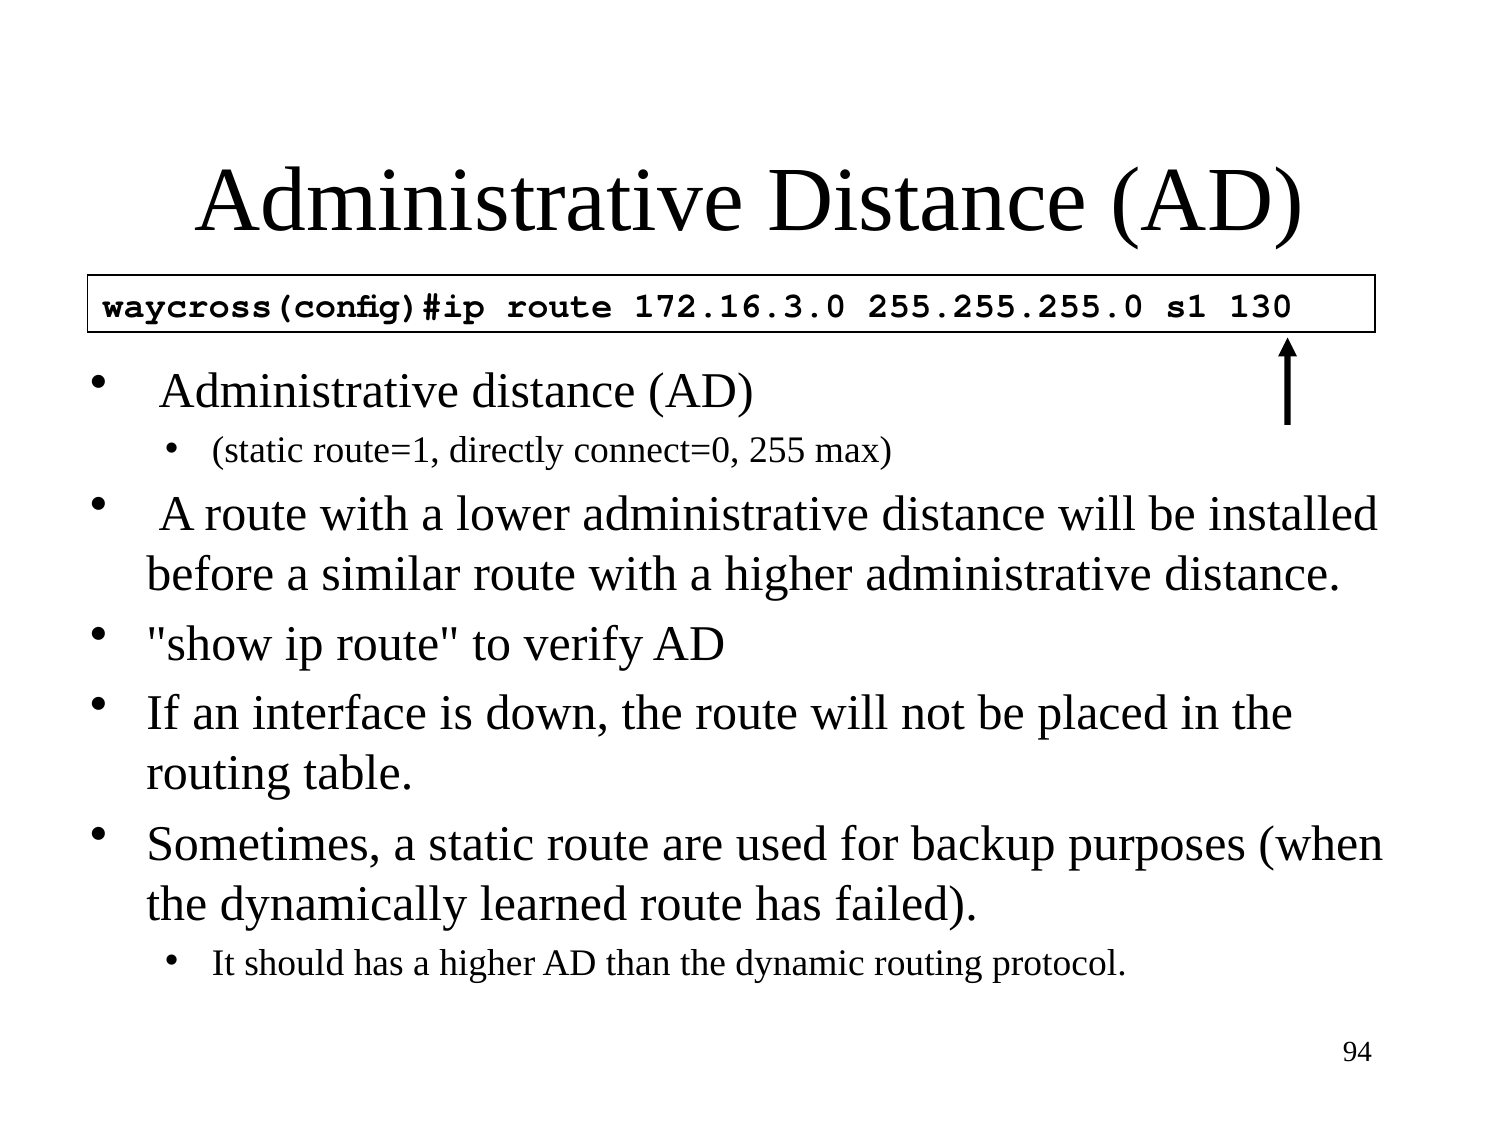

# Administrative Distance (AD)
waycross(config)#ip route 172.16.3.0 255.255.255.0 s1 130

 Administrative distance (AD)
(static route=1, directly connect=0, 255 max)
 A route with a lower administrative distance will be installed before a similar route with a higher administrative distance.
"show ip route" to verify AD
If an interface is down, the route will not be placed in the routing table.
Sometimes, a static route are used for backup purposes (when the dynamically learned route has failed).
It should has a higher AD than the dynamic routing protocol.

94